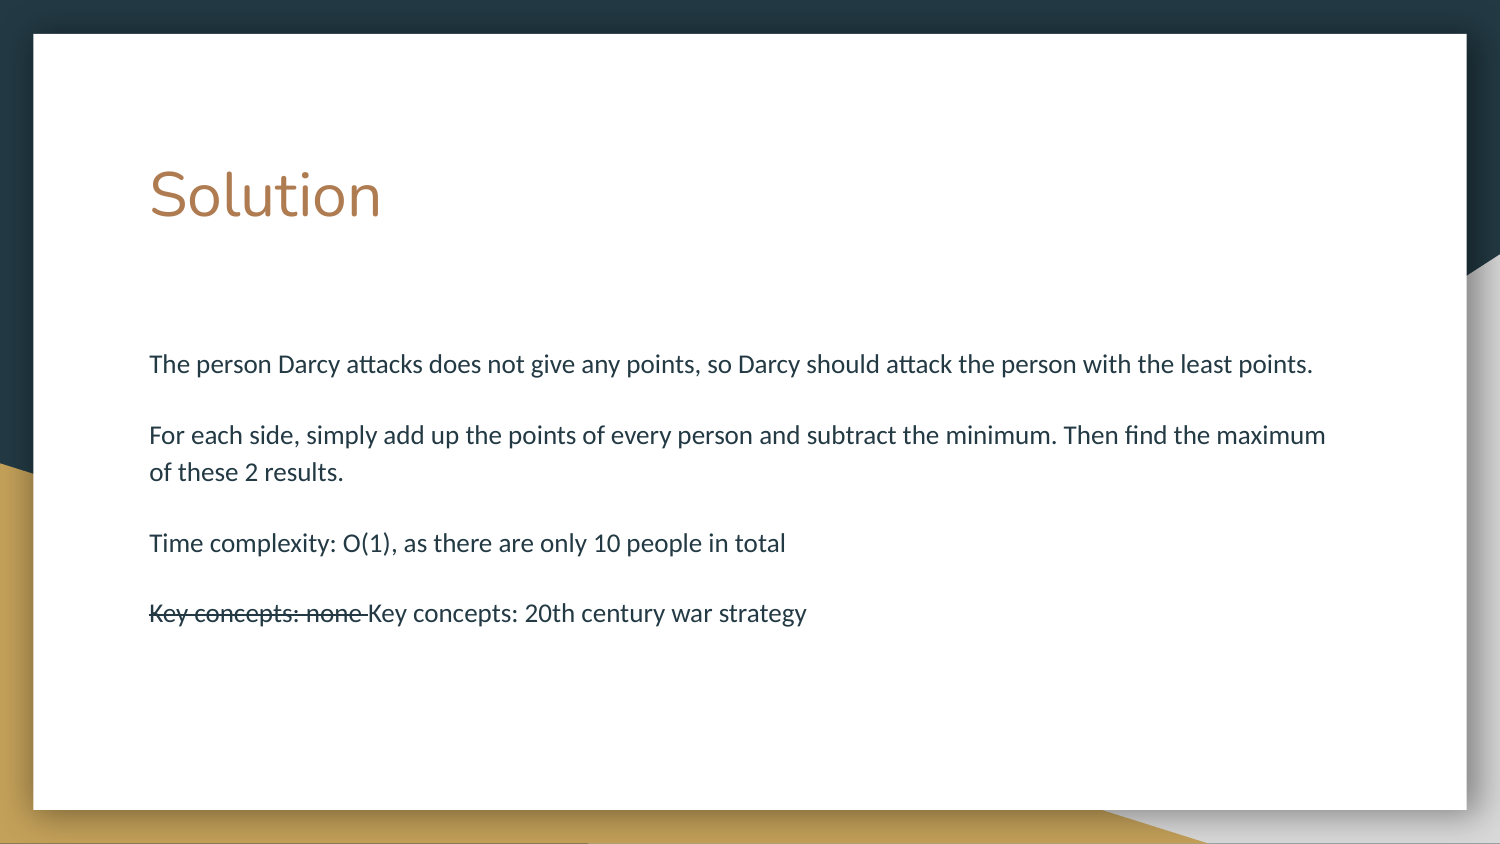

# Solution
The person Darcy attacks does not give any points, so Darcy should attack the person with the least points.
For each side, simply add up the points of every person and subtract the minimum. Then find the maximum of these 2 results.
Time complexity: O(1), as there are only 10 people in total
Key concepts: none Key concepts: 20th century war strategy